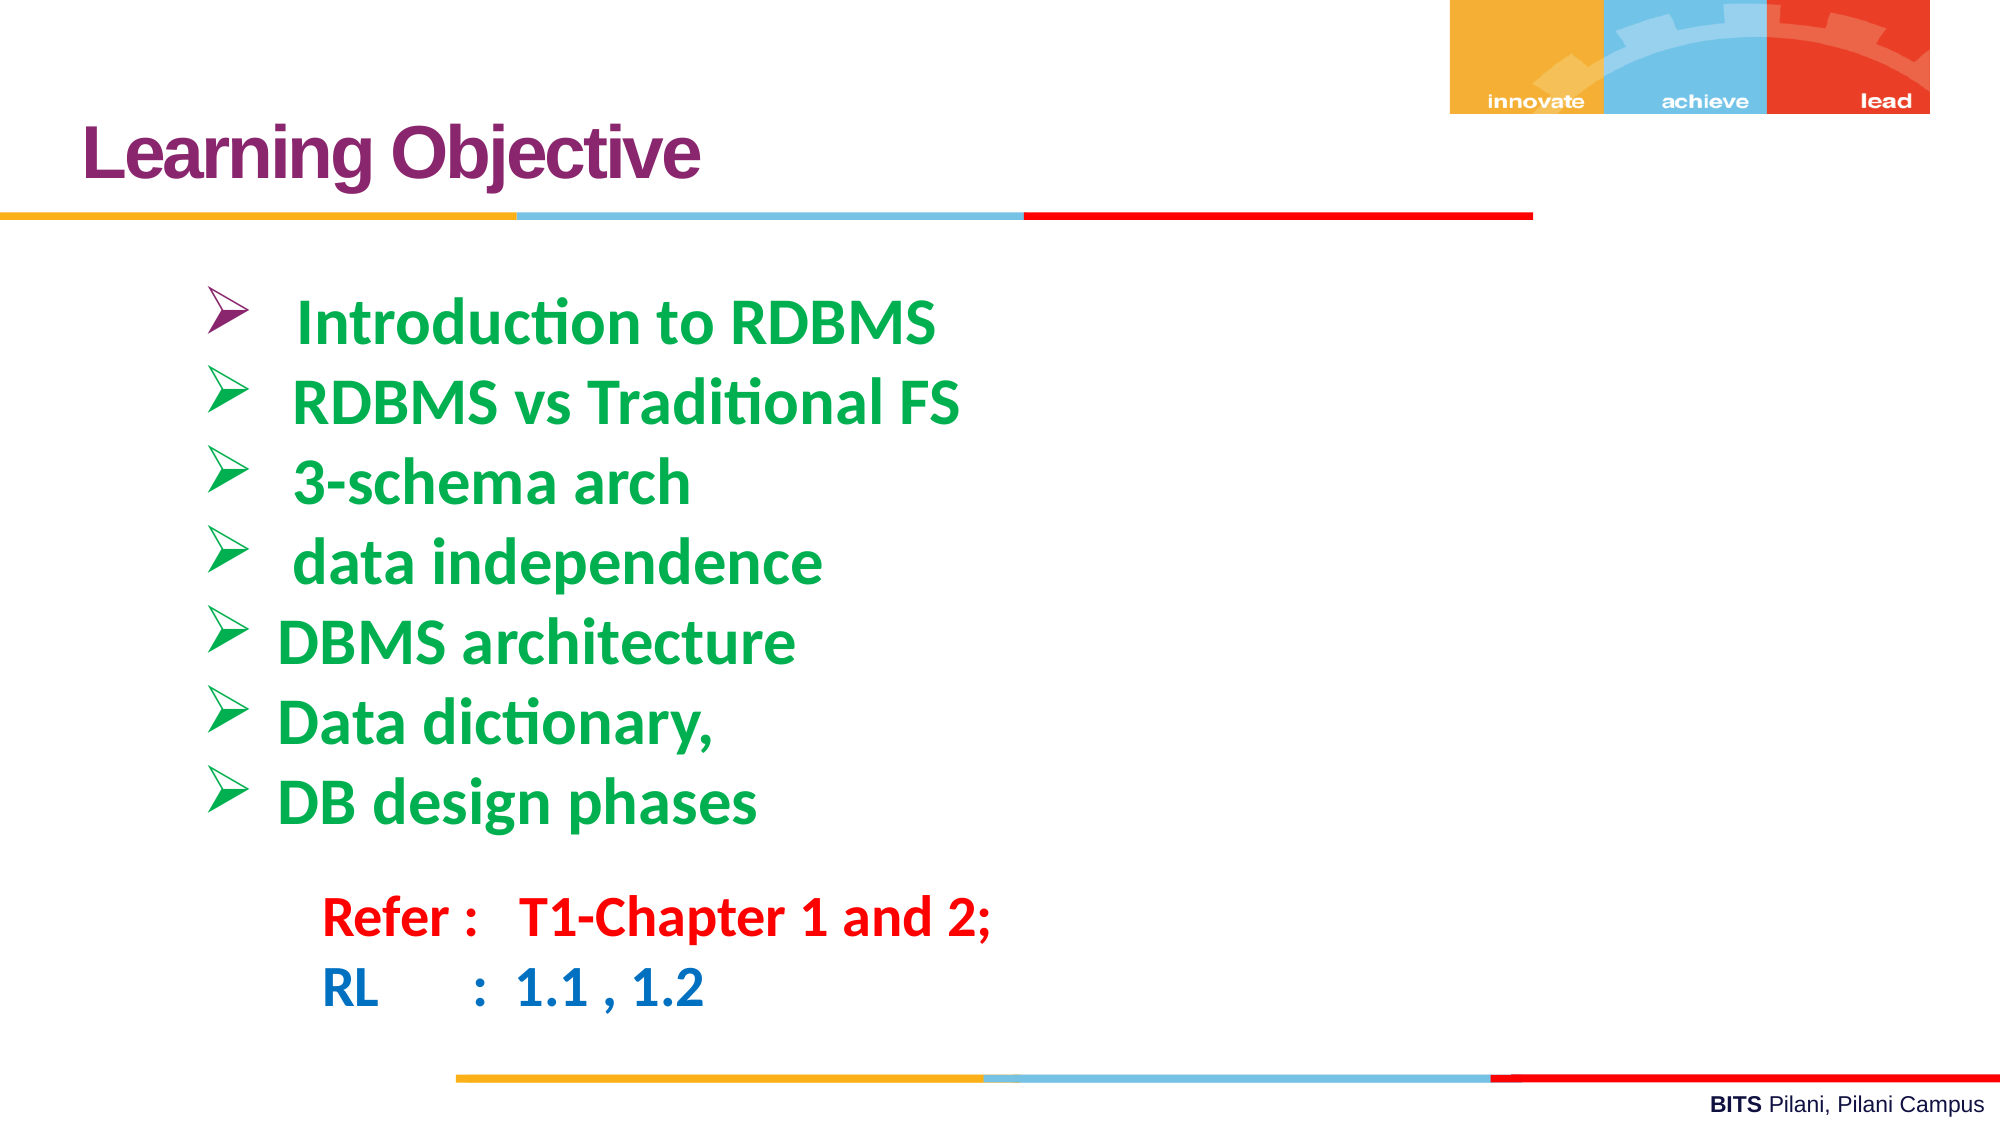

Learning Objective
 Introduction to RDBMS
 RDBMS vs Traditional FS
 3-schema arch
 data independence
DBMS architecture
Data dictionary,
DB design phases

         Refer :   T1-Chapter 1 and 2;
         RL       :  1.1 , 1.2